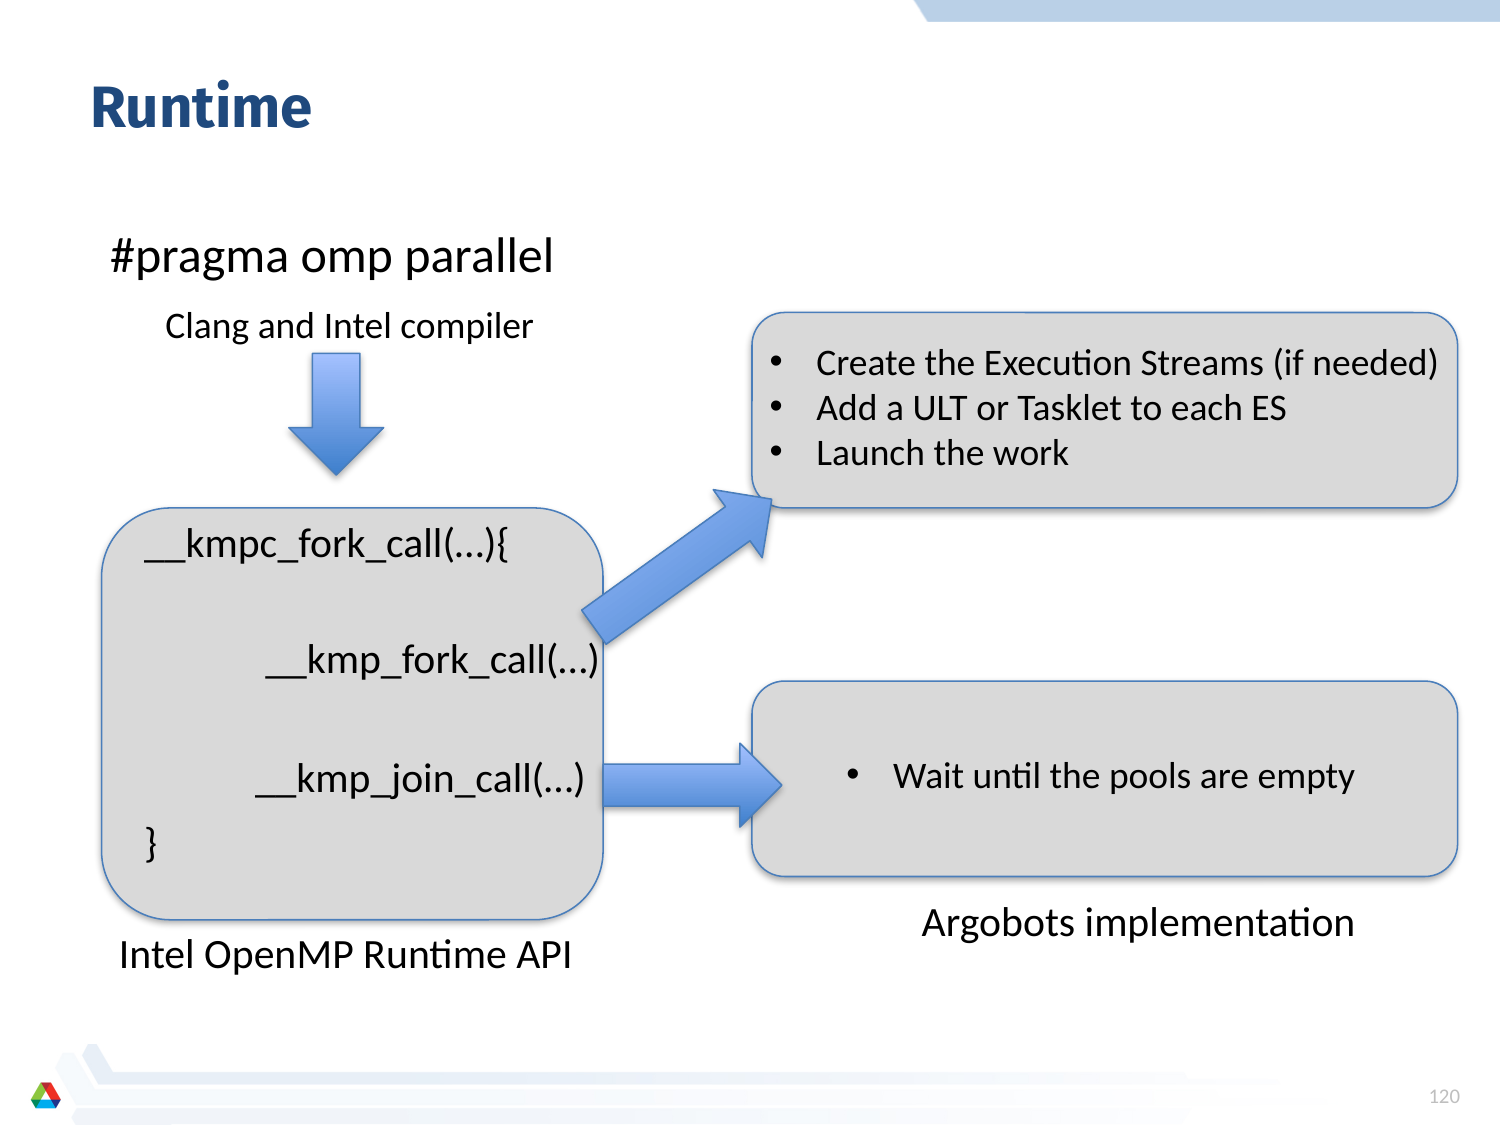

# Runtime
#pragma omp parallel

Clang and Intel compiler

Create the Execution Streams (if needed)
Add a ULT or Tasklet to each ES
Launch the work

__kmpc_fork_call(…){

}

__kmp_fork_call(…)

__kmp_join_call(…)

Wait until the pools are empty
Argobots implementation
Intel OpenMP Runtime API
120